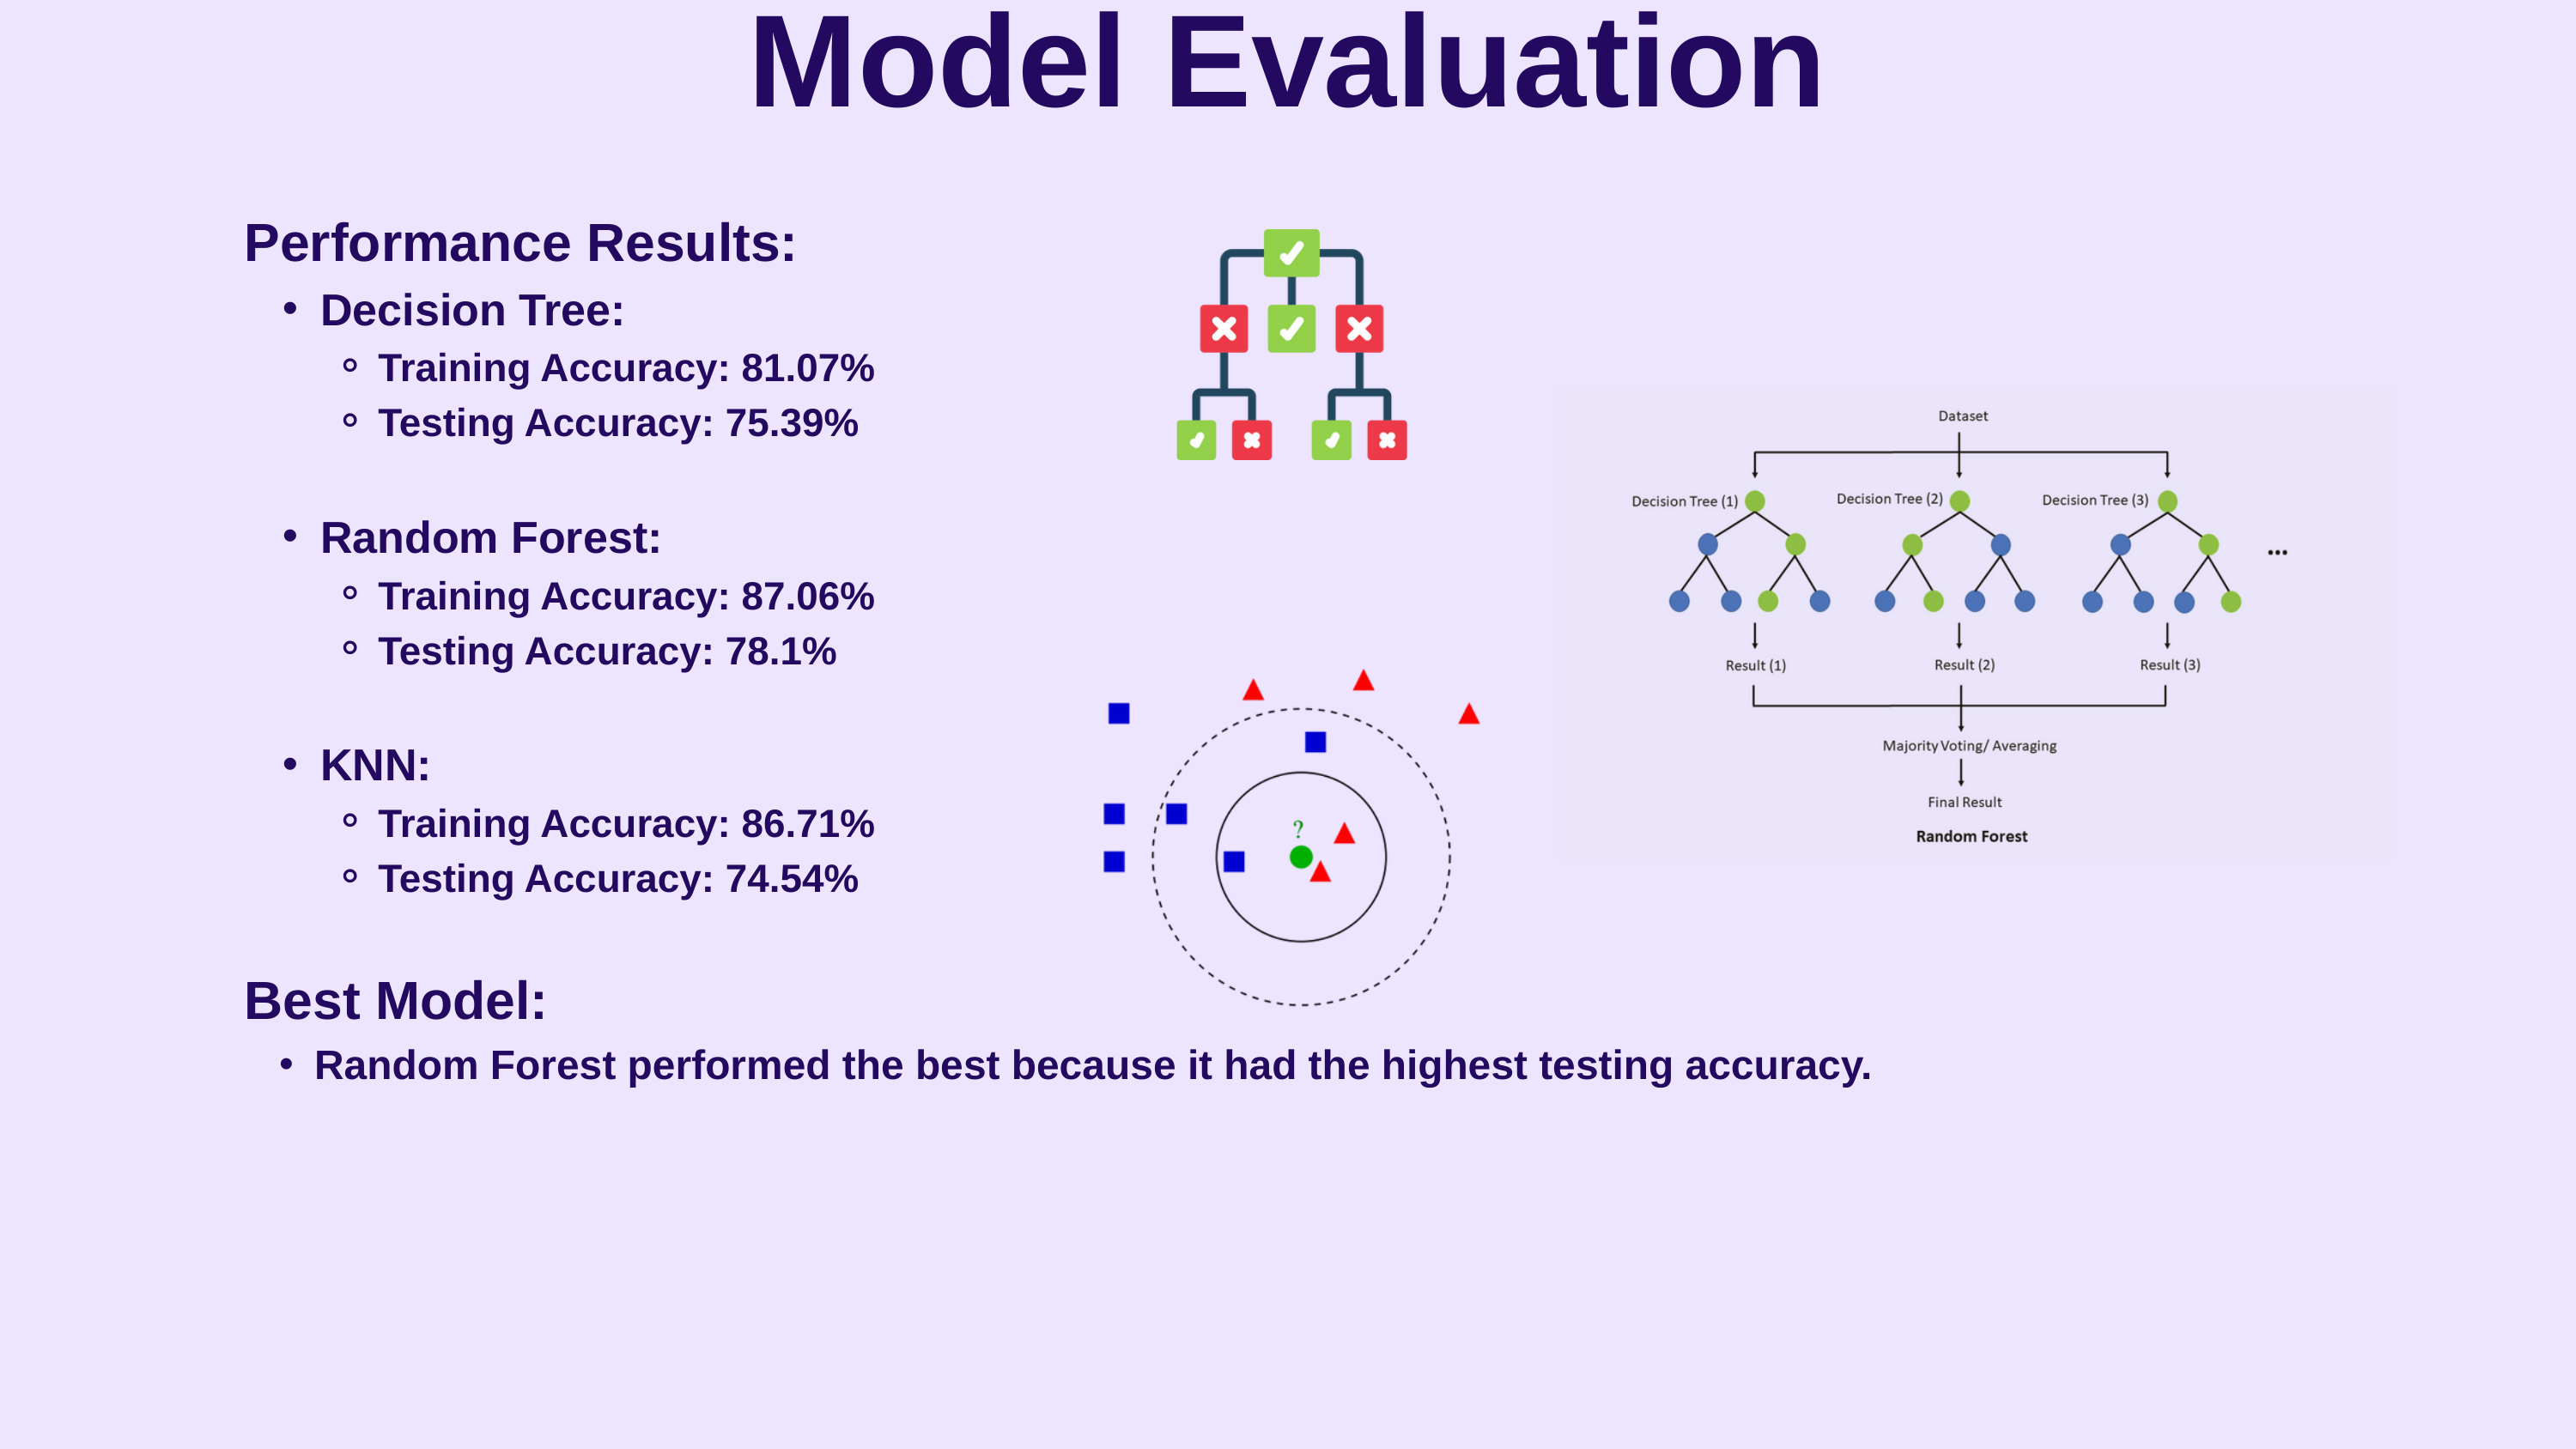

Model Evaluation
Performance Results:
Decision Tree:
Training Accuracy: 81.07%
Testing Accuracy: 75.39%

Random Forest:
Training Accuracy: 87.06%
Testing Accuracy: 78.1%

KNN:
Training Accuracy: 86.71%
Testing Accuracy: 74.54%

Best Model:
Random Forest performed the best because it had the highest testing accuracy.